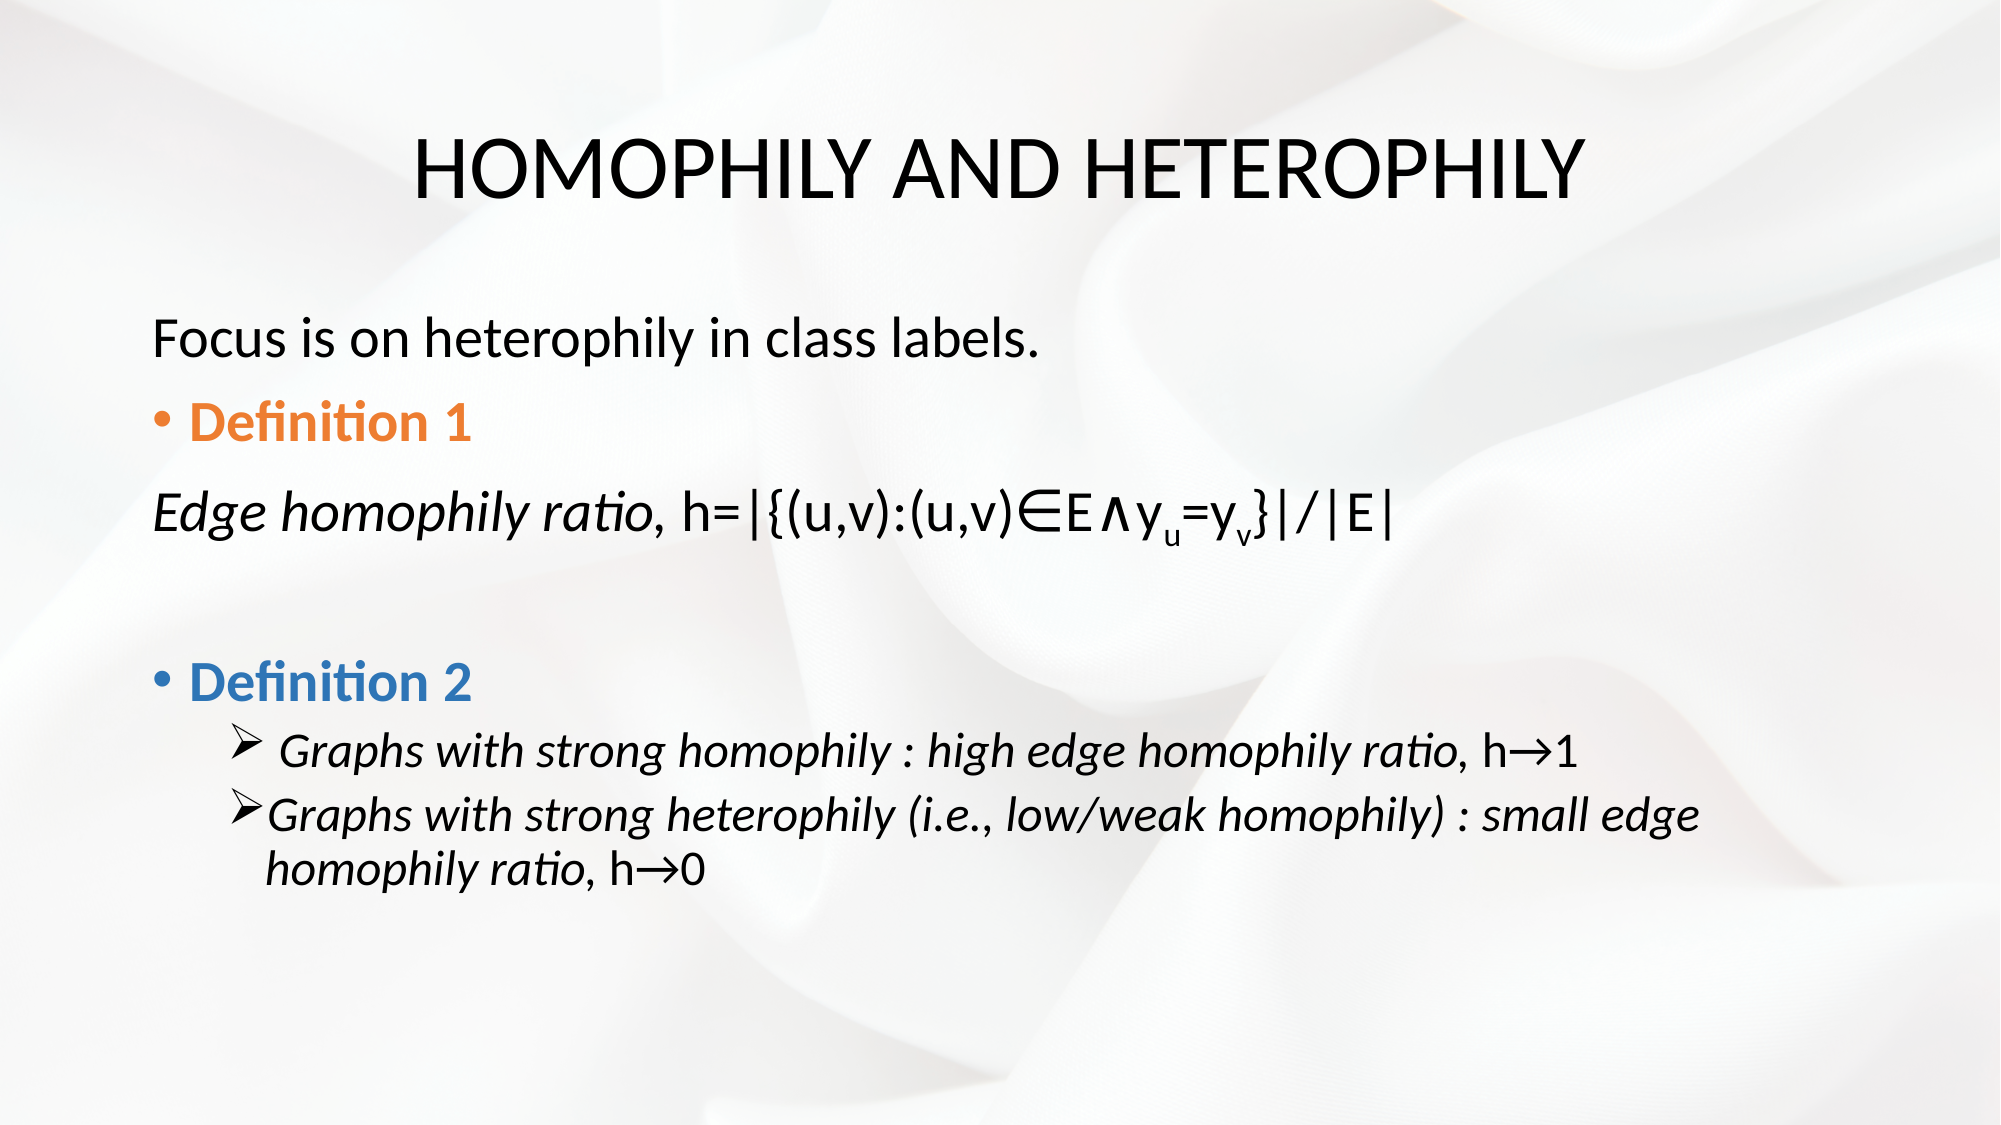

# HOMOPHILY AND HETEROPHILY
Focus is on heterophily in class labels.
Definition 1
Edge homophily ratio, h=|{(u,v):(u,v)∈E∧yu=yv}|/|E|

Definition 2
 Graphs with strong homophily : high edge homophily ratio, h→1
Graphs with strong heterophily (i.e., low/weak homophily) : small edge homophily ratio, h→0